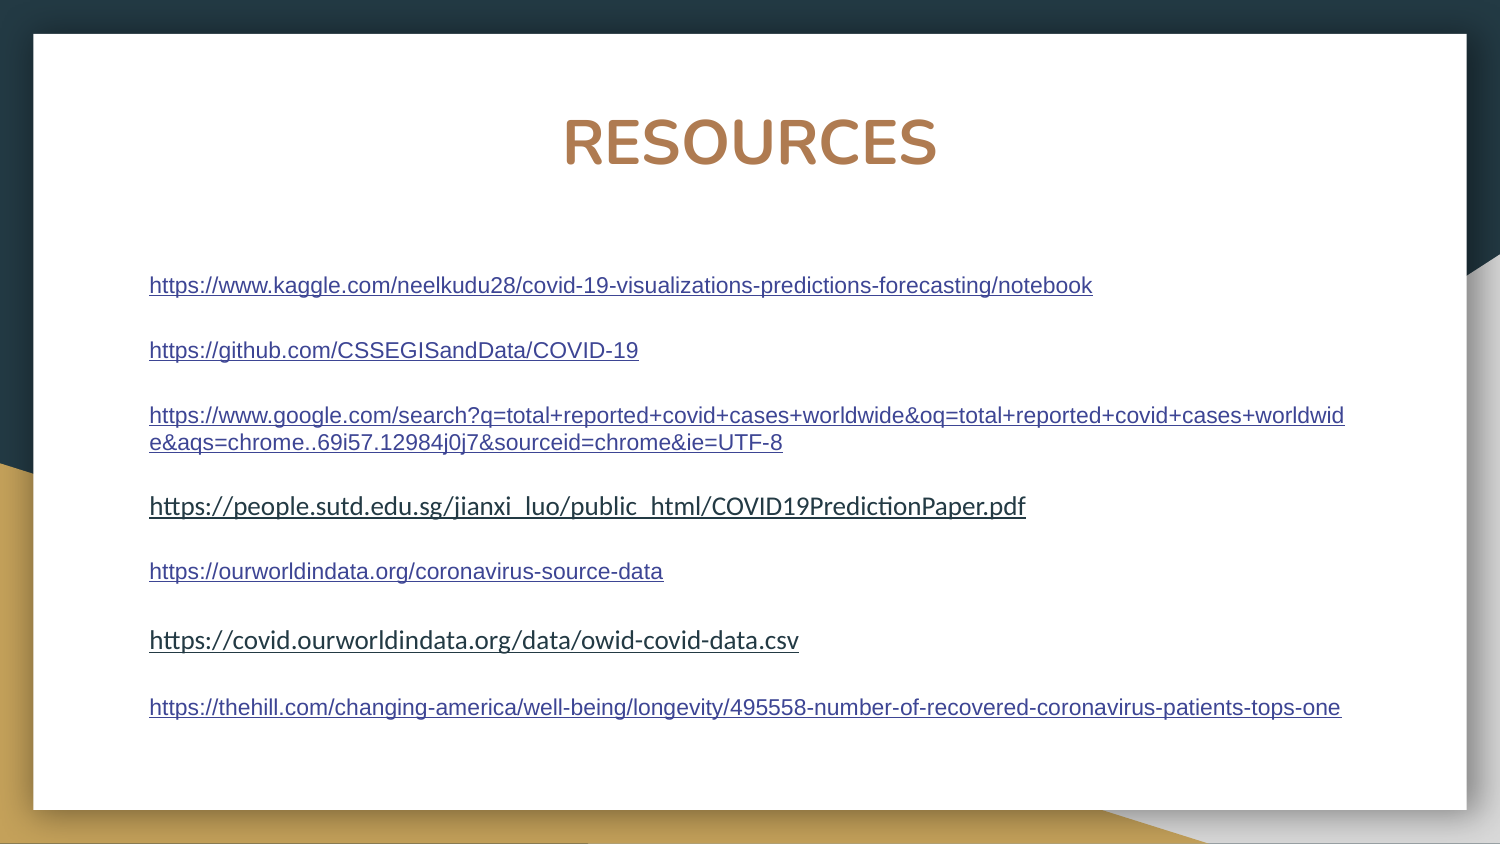

# RESOURCES

https://www.kaggle.com/neelkudu28/covid-19-visualizations-predictions-forecasting/notebook
https://github.com/CSSEGISandData/COVID-19
https://www.google.com/search?q=total+reported+covid+cases+worldwide&oq=total+reported+covid+cases+worldwide&aqs=chrome..69i57.12984j0j7&sourceid=chrome&ie=UTF-8
https://people.sutd.edu.sg/jianxi_luo/public_html/COVID19PredictionPaper.pdf

https://ourworldindata.org/coronavirus-source-data
https://covid.ourworldindata.org/data/owid-covid-data.csv
https://thehill.com/changing-america/well-being/longevity/495558-number-of-recovered-coronavirus-patients-tops-one